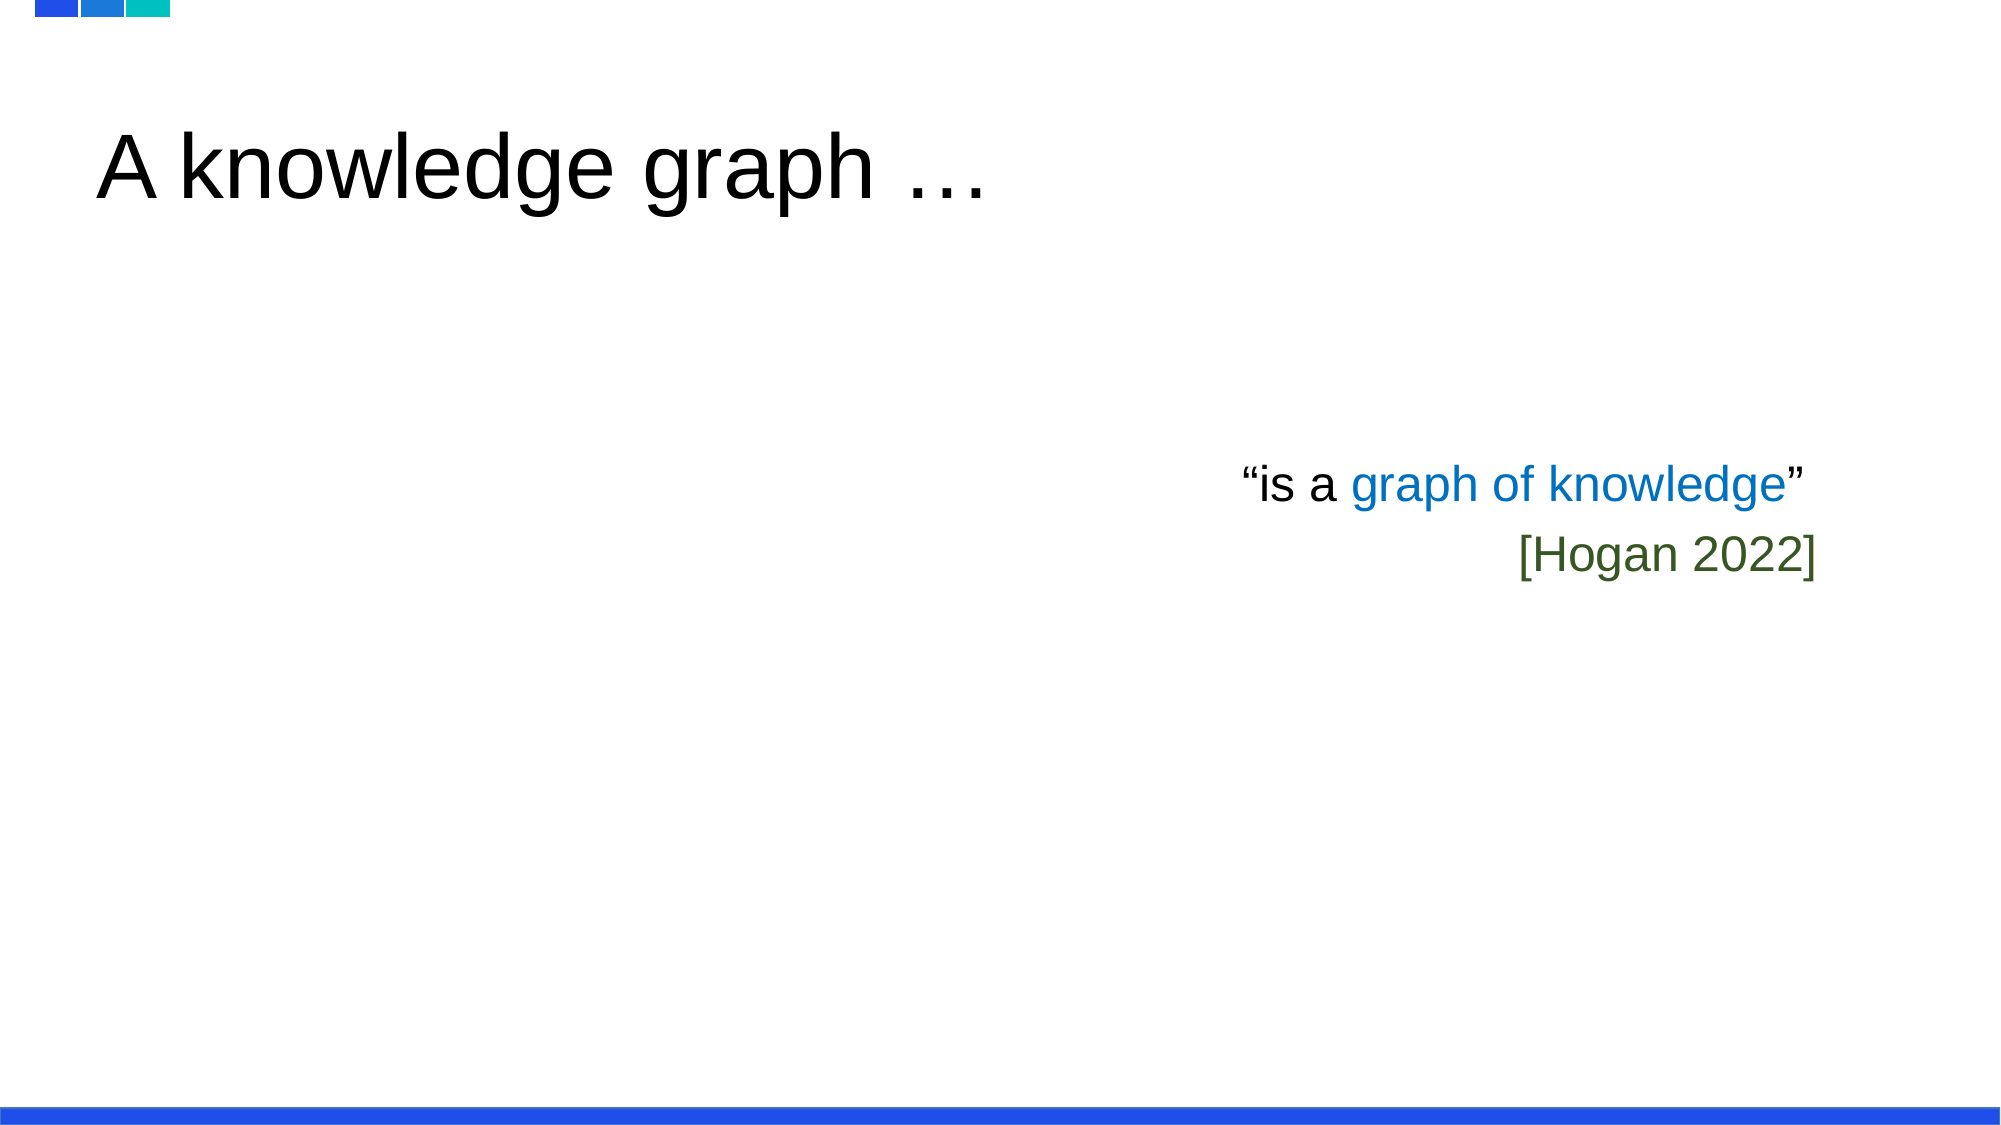

# A knowledge graph …
“is a graph of knowledge”
[Hogan 2022]